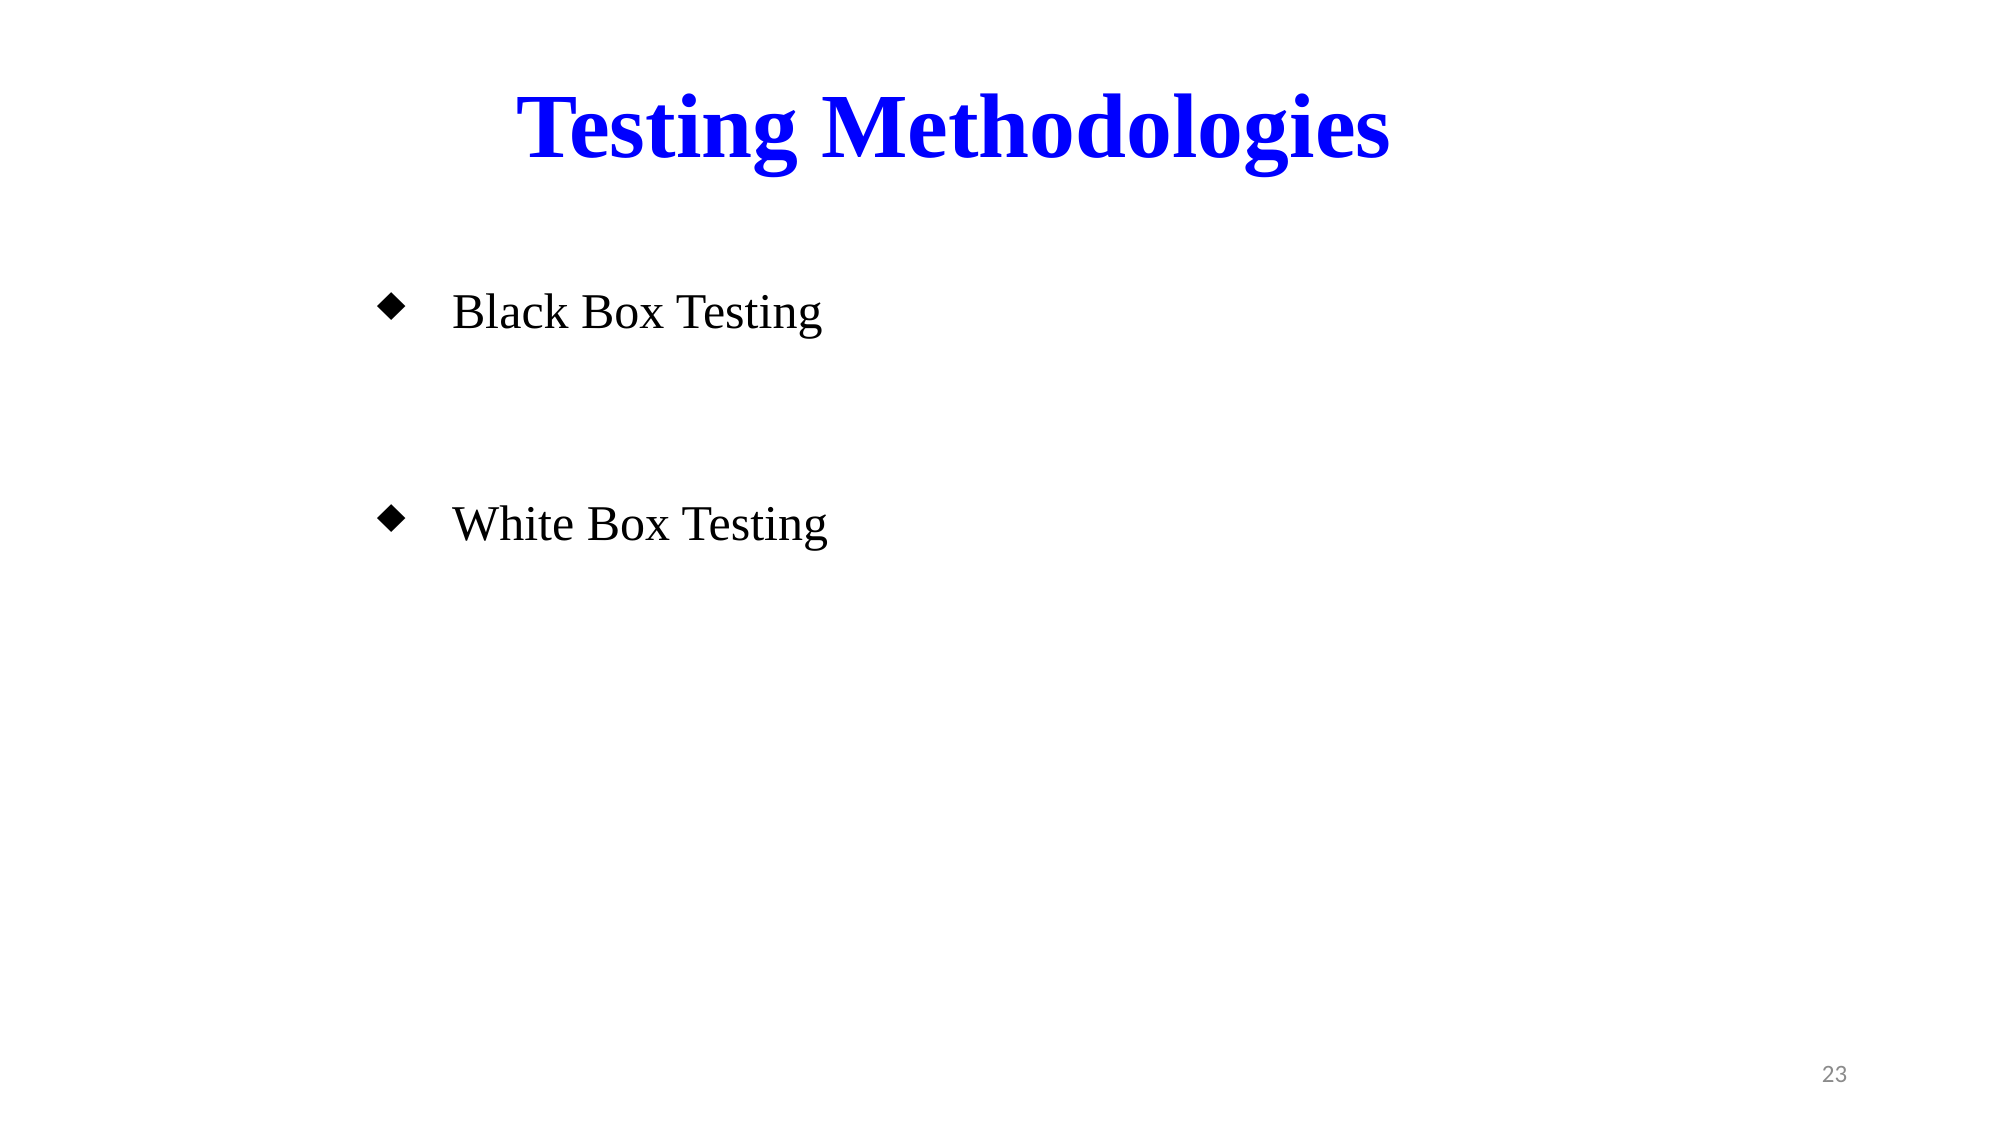

Testing Methodologies
Black Box Testing
White Box Testing
23